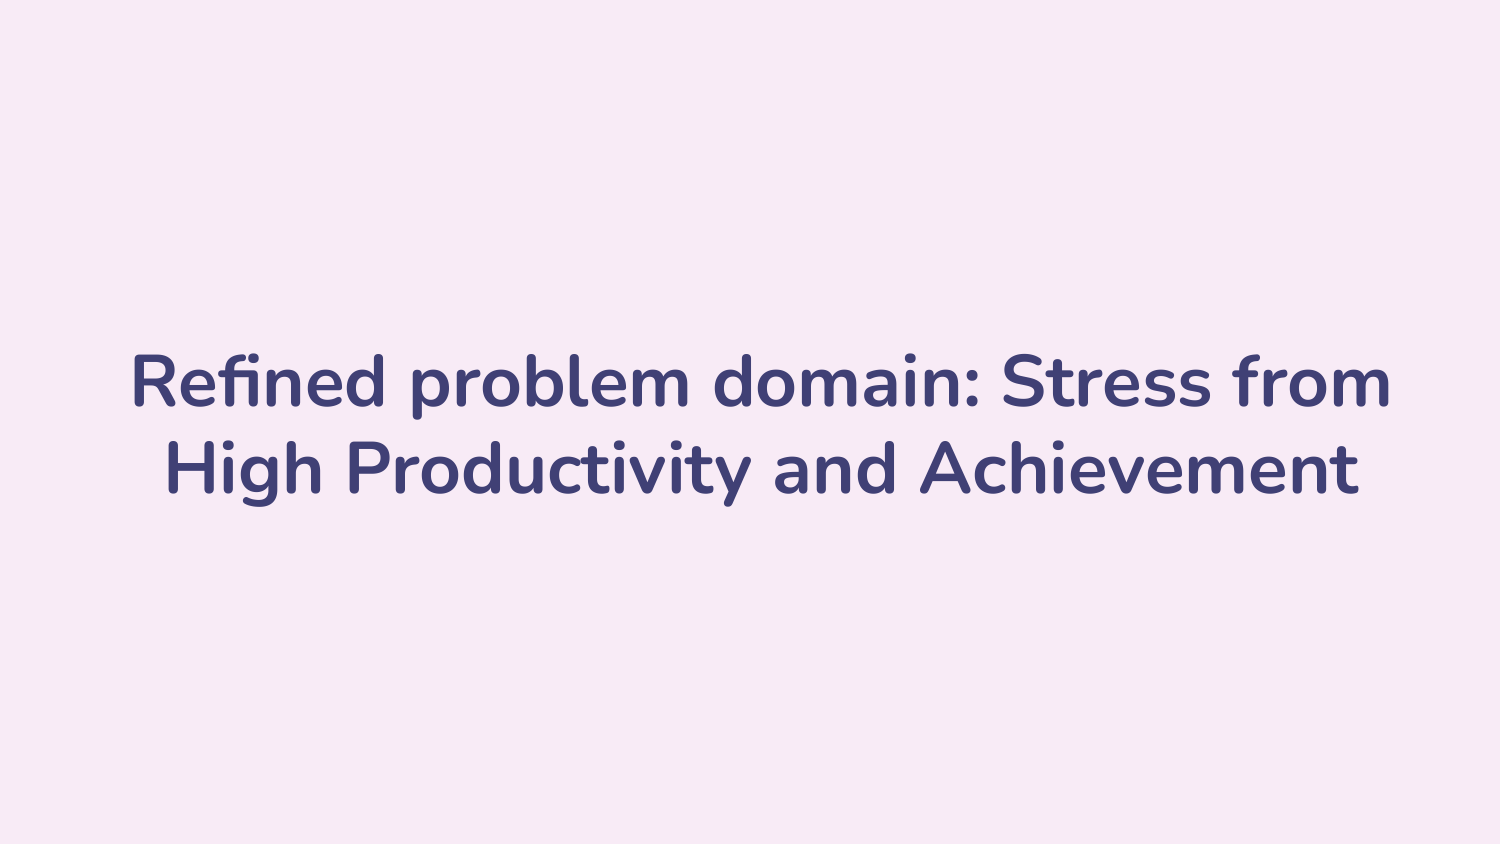

# Refine problem Domain Stress in the Workplace
Refined problem domain: Stress from High Productivity and Achievement